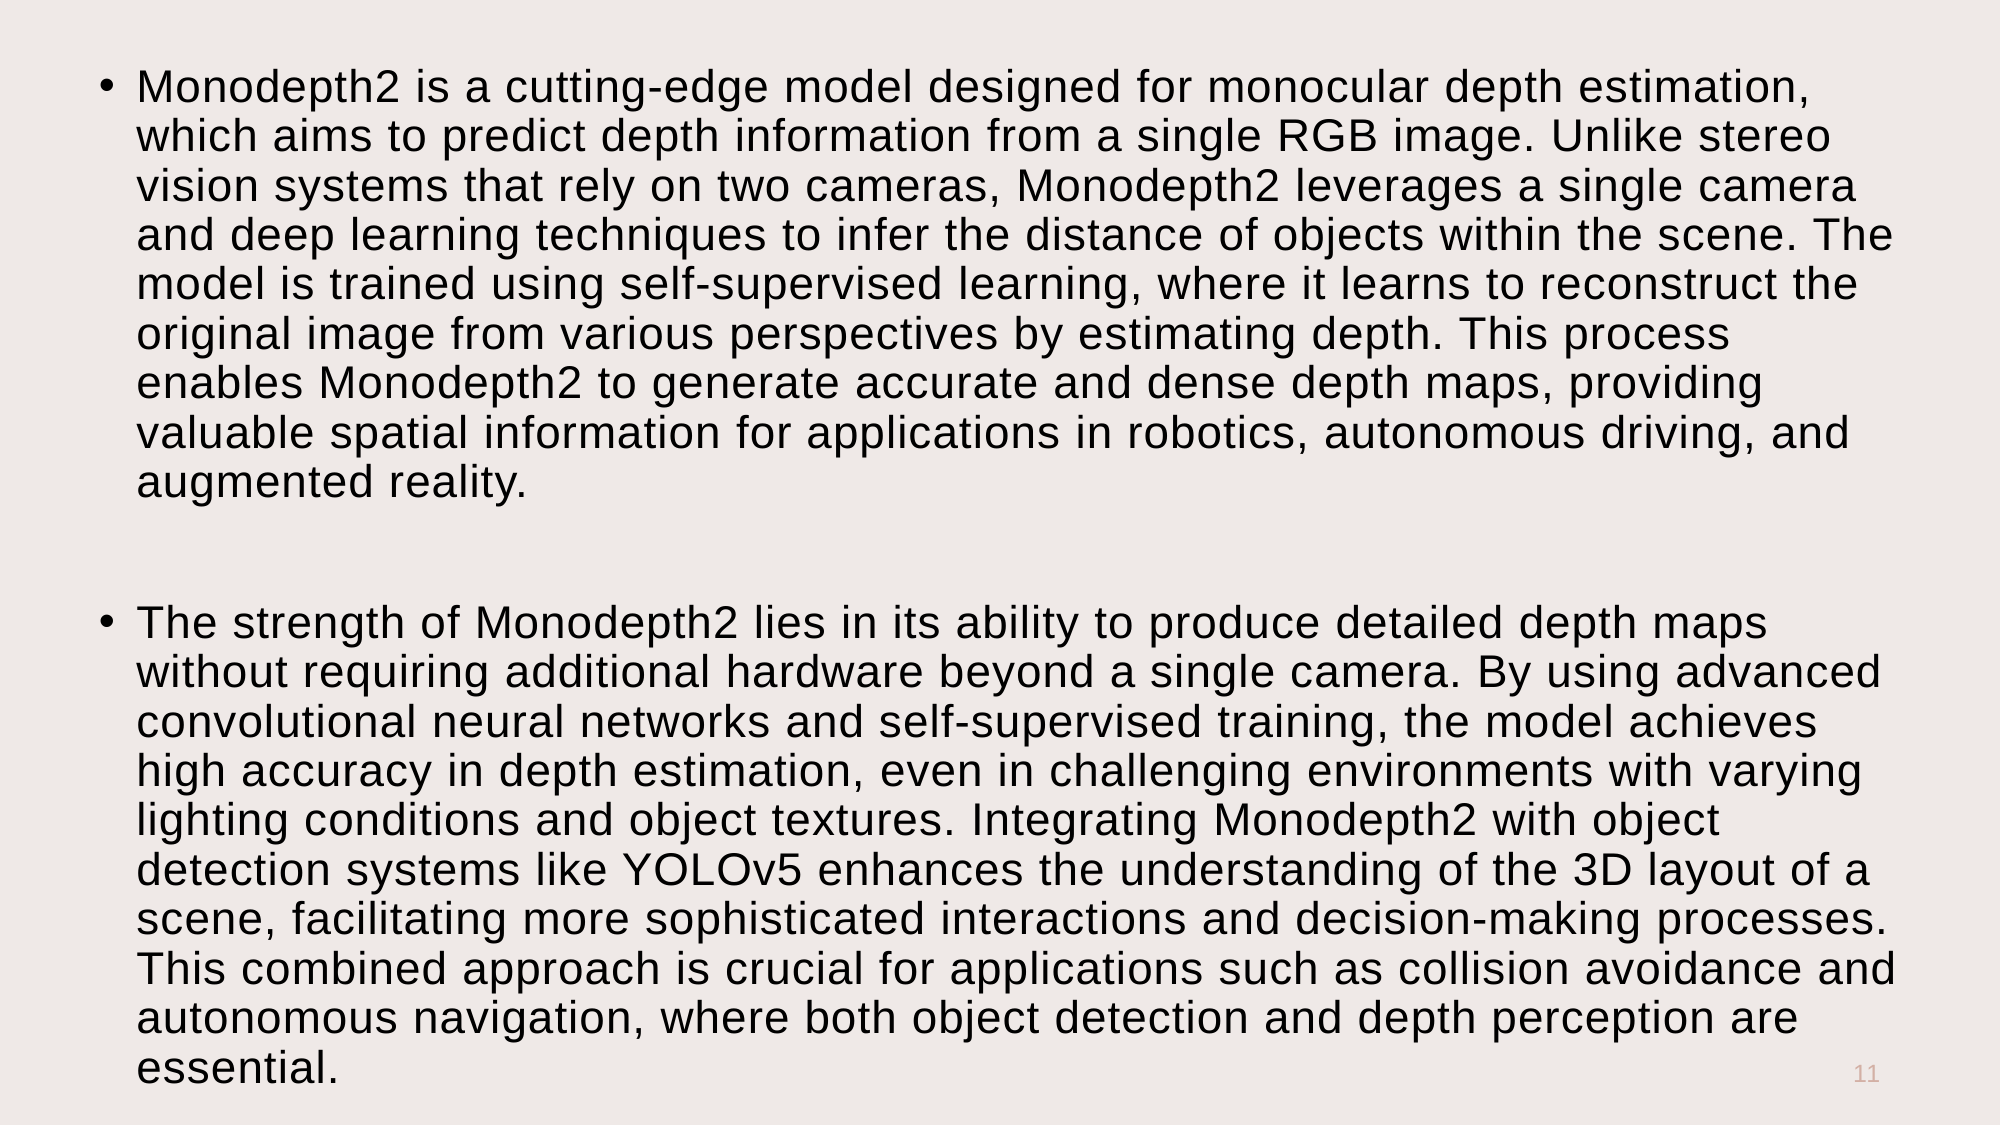

Monodepth2 is a cutting-edge model designed for monocular depth estimation, which aims to predict depth information from a single RGB image. Unlike stereo vision systems that rely on two cameras, Monodepth2 leverages a single camera and deep learning techniques to infer the distance of objects within the scene. The model is trained using self-supervised learning, where it learns to reconstruct the original image from various perspectives by estimating depth. This process enables Monodepth2 to generate accurate and dense depth maps, providing valuable spatial information for applications in robotics, autonomous driving, and augmented reality.

The strength of Monodepth2 lies in its ability to produce detailed depth maps without requiring additional hardware beyond a single camera. By using advanced convolutional neural networks and self-supervised training, the model achieves high accuracy in depth estimation, even in challenging environments with varying lighting conditions and object textures. Integrating Monodepth2 with object detection systems like YOLOv5 enhances the understanding of the 3D layout of a scene, facilitating more sophisticated interactions and decision-making processes. This combined approach is crucial for applications such as collision avoidance and autonomous navigation, where both object detection and depth perception are essential.

11